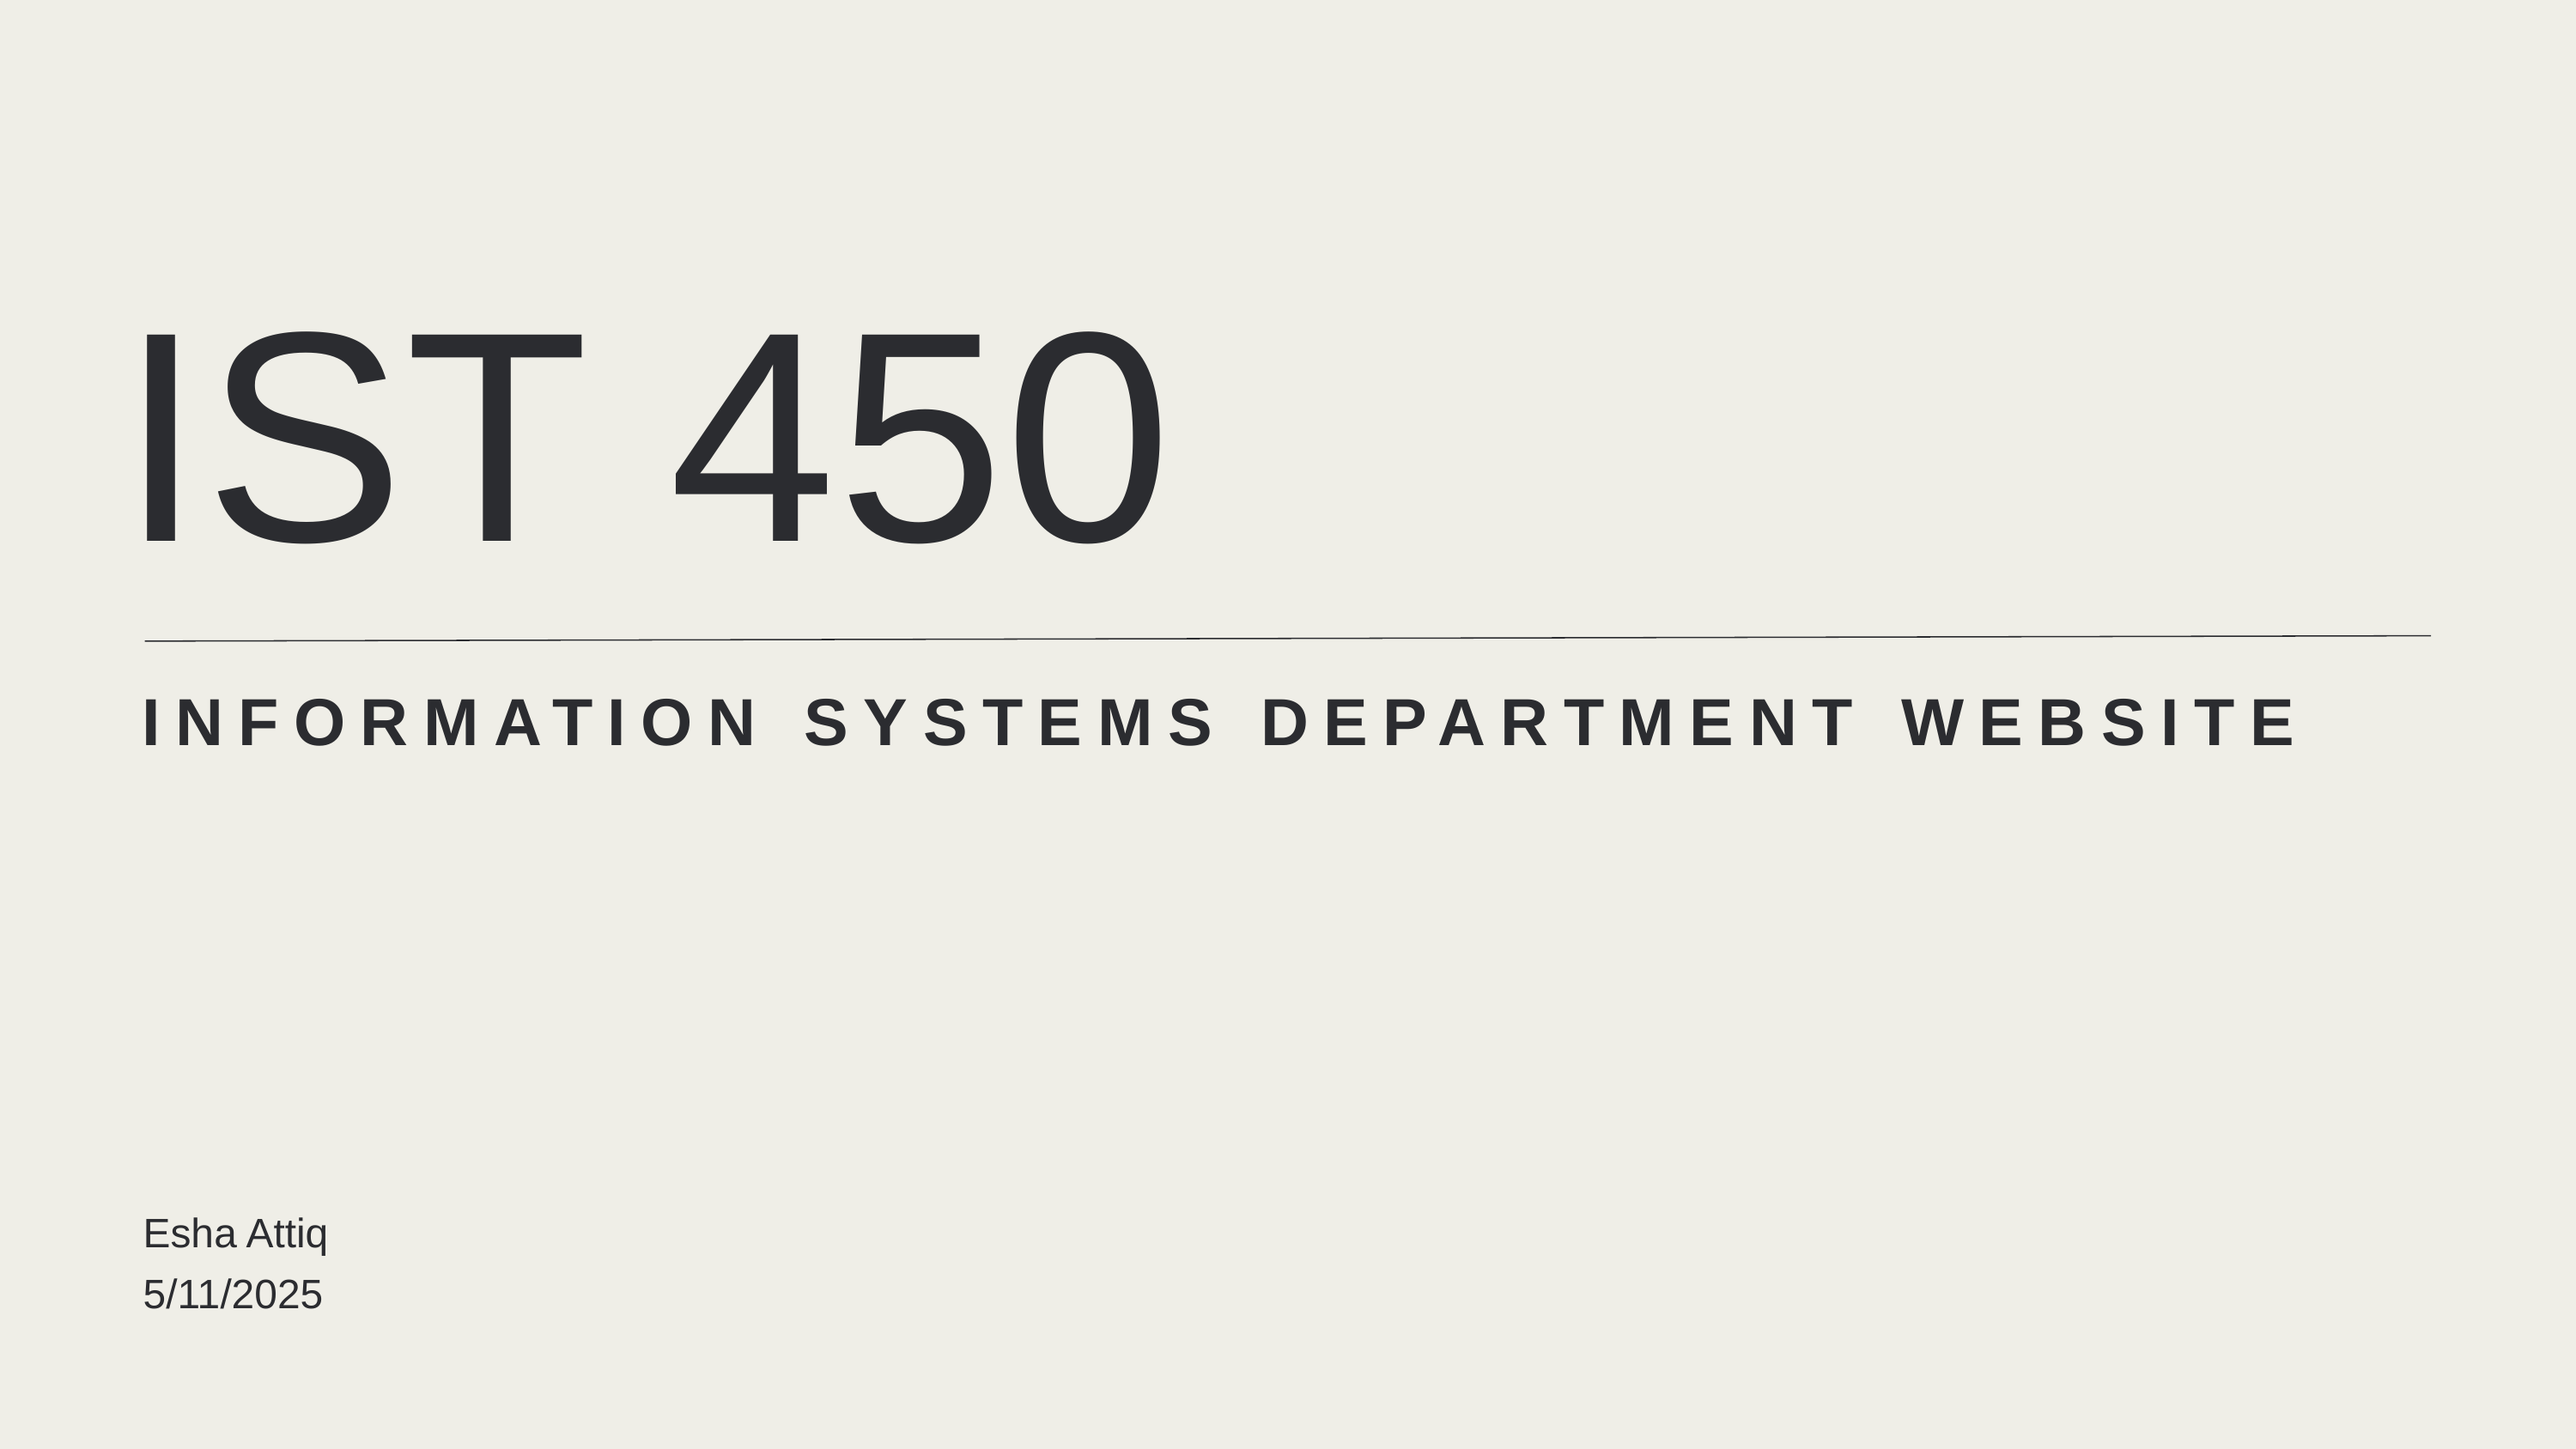

IST 450

INFORMATION SYSTEMS DEPARTMENT WEBSITE
Esha Attiq
5/11/2025